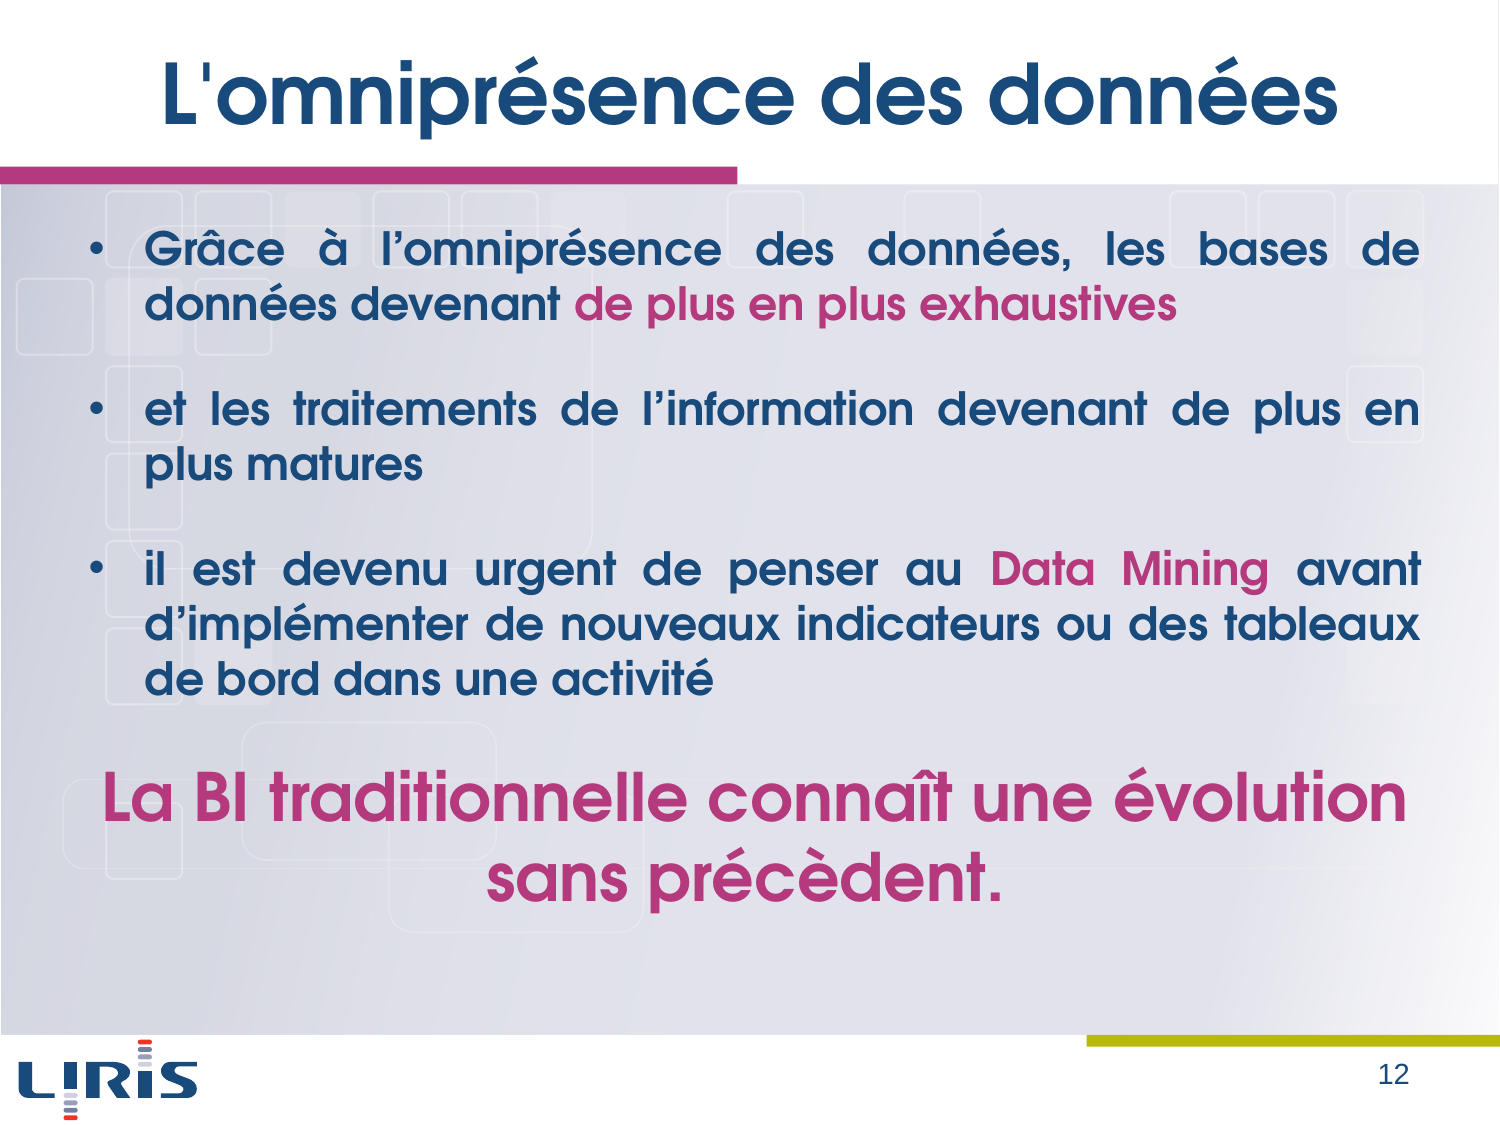

# L'omniprésence des données
Grâce à l’omniprésence des données, les bases de données devenant de plus en plus exhaustives
et les traitements de l’information devenant de plus en plus matures
il est devenu urgent de penser au Data Mining avant d’implémenter de nouveaux indicateurs ou des tableaux de bord dans une activité
La BI traditionnelle connaît une évolution sans précèdent.

12